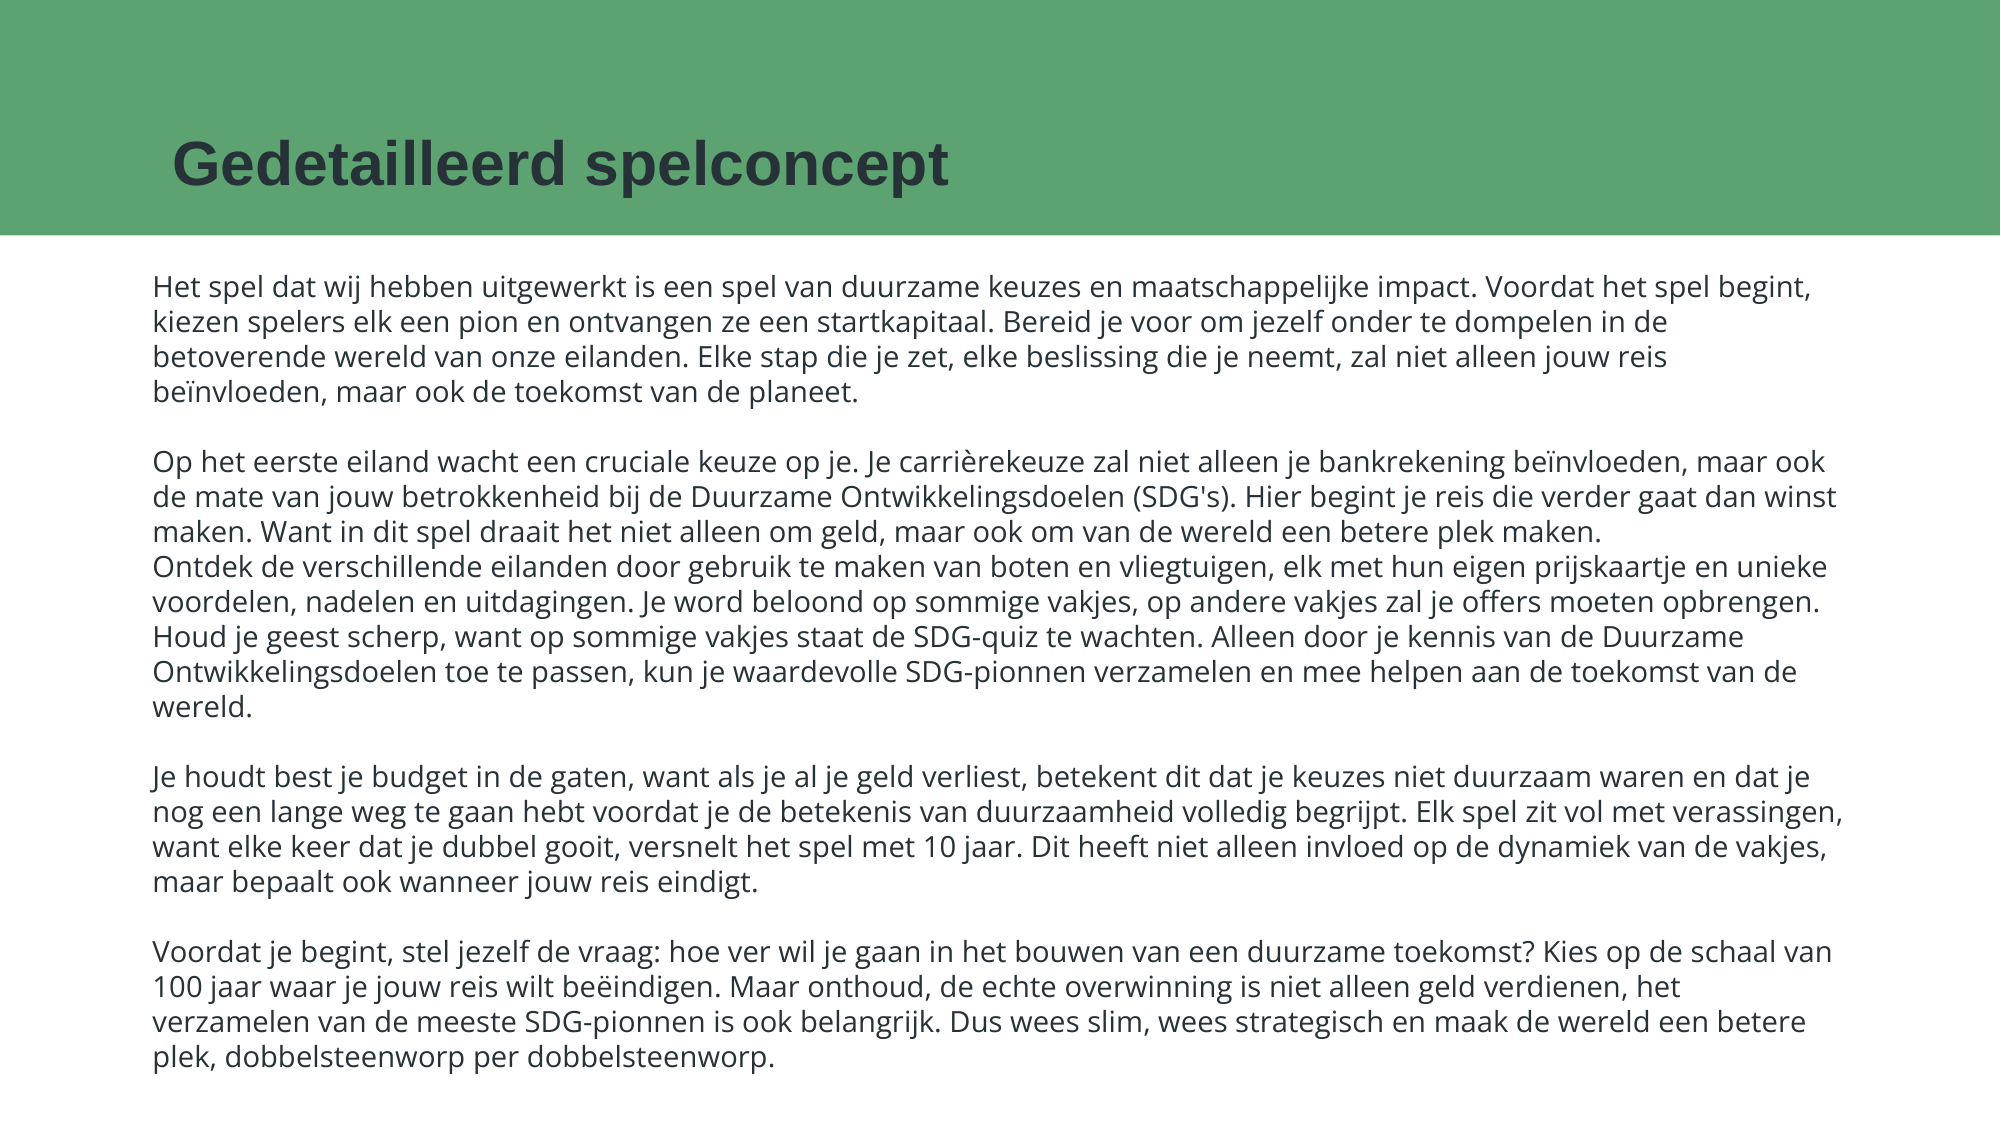

# Gedetailleerd spelconcept
Het spel dat wij hebben uitgewerkt is een spel van duurzame keuzes en maatschappelijke impact. Voordat het spel begint, kiezen spelers elk een pion en ontvangen ze een startkapitaal. Bereid je voor om jezelf onder te dompelen in de betoverende wereld van onze eilanden. Elke stap die je zet, elke beslissing die je neemt, zal niet alleen jouw reis beïnvloeden, maar ook de toekomst van de planeet.

Op het eerste eiland wacht een cruciale keuze op je. Je carrièrekeuze zal niet alleen je bankrekening beïnvloeden, maar ook de mate van jouw betrokkenheid bij de Duurzame Ontwikkelingsdoelen (SDG's). Hier begint je reis die verder gaat dan winst maken. Want in dit spel draait het niet alleen om geld, maar ook om van de wereld een betere plek maken.
Ontdek de verschillende eilanden door gebruik te maken van boten en vliegtuigen, elk met hun eigen prijskaartje en unieke voordelen, nadelen en uitdagingen. Je word beloond op sommige vakjes, op andere vakjes zal je offers moeten opbrengen. Houd je geest scherp, want op sommige vakjes staat de SDG-quiz te wachten. Alleen door je kennis van de Duurzame Ontwikkelingsdoelen toe te passen, kun je waardevolle SDG-pionnen verzamelen en mee helpen aan de toekomst van de wereld.

Je houdt best je budget in de gaten, want als je al je geld verliest, betekent dit dat je keuzes niet duurzaam waren en dat je nog een lange weg te gaan hebt voordat je de betekenis van duurzaamheid volledig begrijpt. Elk spel zit vol met verassingen, want elke keer dat je dubbel gooit, versnelt het spel met 10 jaar. Dit heeft niet alleen invloed op de dynamiek van de vakjes, maar bepaalt ook wanneer jouw reis eindigt.

Voordat je begint, stel jezelf de vraag: hoe ver wil je gaan in het bouwen van een duurzame toekomst? Kies op de schaal van 100 jaar waar je jouw reis wilt beëindigen. Maar onthoud, de echte overwinning is niet alleen geld verdienen, het verzamelen van de meeste SDG-pionnen is ook belangrijk. Dus wees slim, wees strategisch en maak de wereld een betere plek, dobbelsteenworp per dobbelsteenworp.